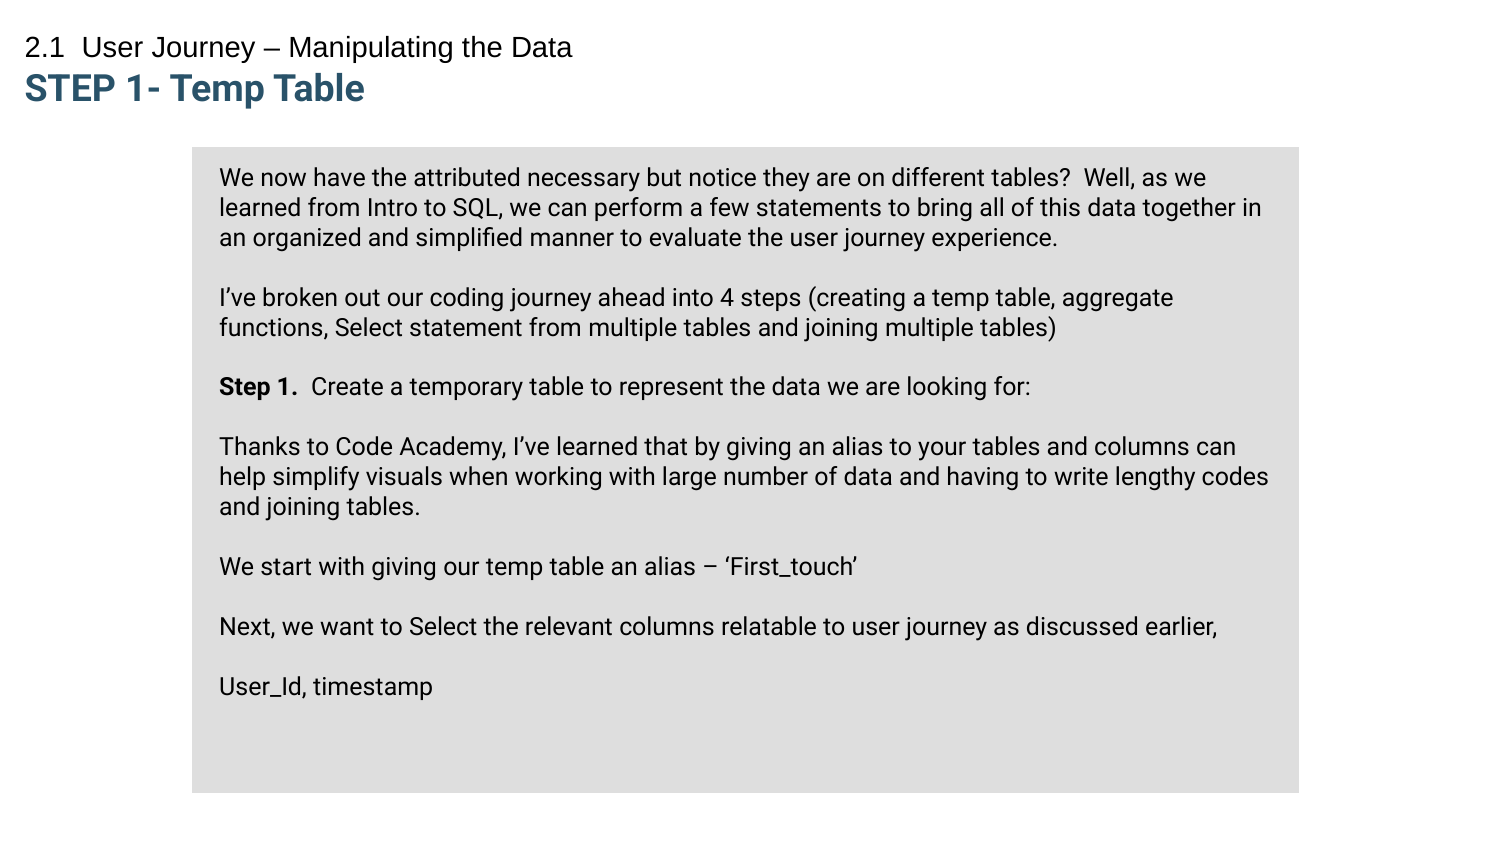

2.1  User Journey – Manipulating the Data
STEP 1- Temp Table
We now have the attributed necessary but notice they are on different tables?  Well, as we learned from Intro to SQL, we can perform a few statements to bring all of this data together in an organized and simplified manner to evaluate the user journey experience.

I’ve broken out our coding journey ahead into 4 steps (creating a temp table, aggregate functions, Select statement from multiple tables and joining multiple tables)

Step 1.  Create a temporary table to represent the data we are looking for:

Thanks to Code Academy, I’ve learned that by giving an alias to your tables and columns can help simplify visuals when working with large number of data and having to write lengthy codes and joining tables.

We start with giving our temp table an alias – ‘First_touch’

Next, we want to Select the relevant columns relatable to user journey as discussed earlier,

User_Id, timestamp